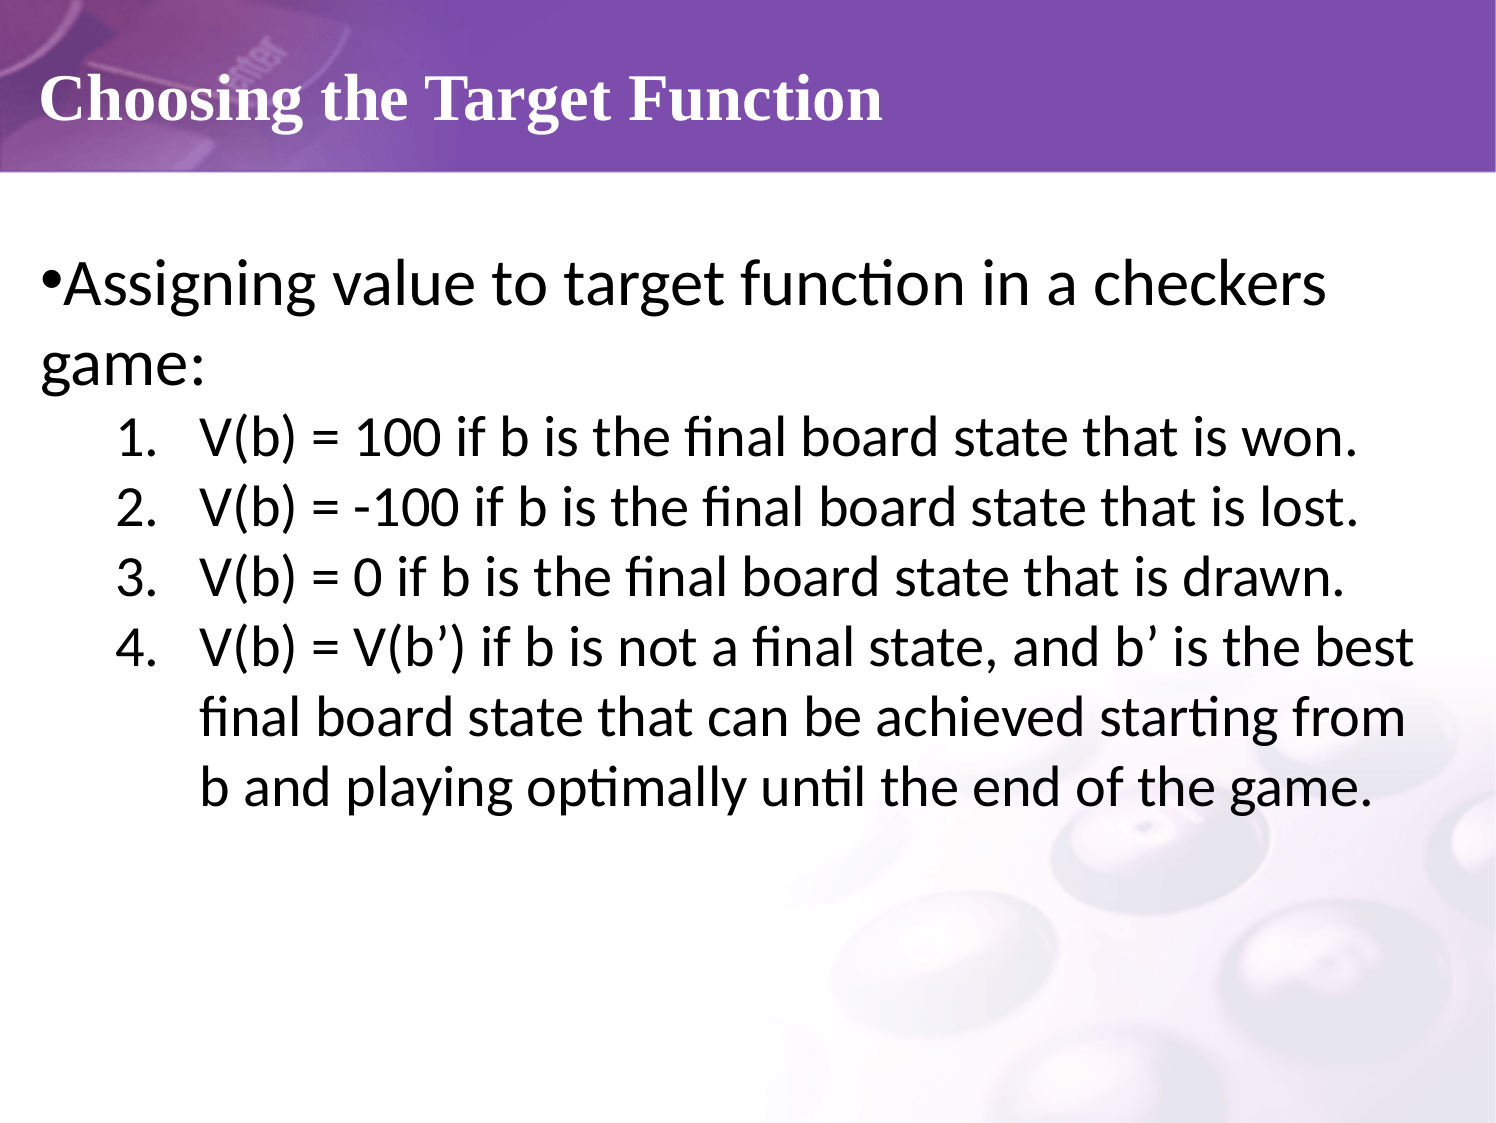

# Choosing the Target Function
Assigning value to target function in a checkers game:
V(b) = 100 if b is the final board state that is won.
V(b) = -100 if b is the final board state that is lost.
V(b) = 0 if b is the final board state that is drawn.
V(b) = V(b’) if b is not a final state, and b’ is the best final board state that can be achieved starting from b and playing optimally until the end of the game.